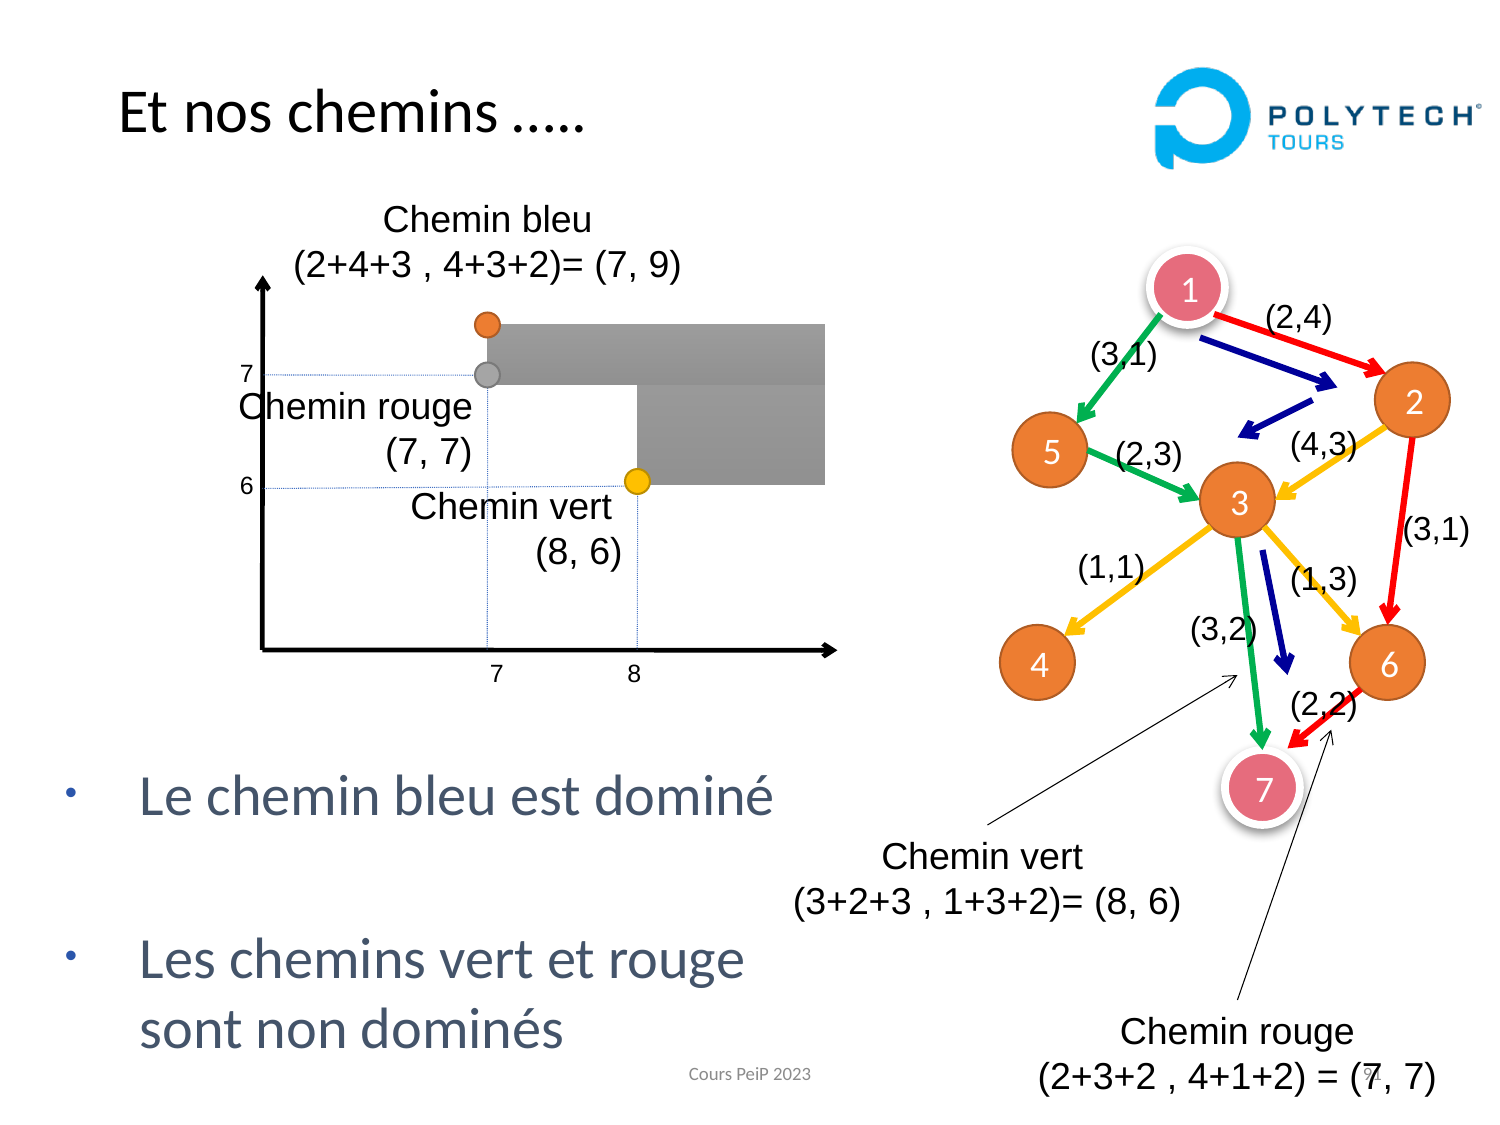

# Et nos chemins …..
Chemin bleu
(2+4+3 , 4+3+2)= (7, 9)
1
7
Chemin rouge
(7, 7)
6
Chemin vert
(8, 6)
7
8

(2,4)

(3,1)

2
5
(4,3)
(2,3)
3
(3,1)
(1,1)
(1,3)
(3,2)
4
6
(2,2)
Le chemin bleu est dominé
7
Chemin vert
(3+2+3 , 1+3+2)= (8, 6)
Les chemins vert et rouge sont non dominés
Chemin rouge
(2+3+2 , 4+1+2) = (7, 7)
Cours PeiP 2023
91